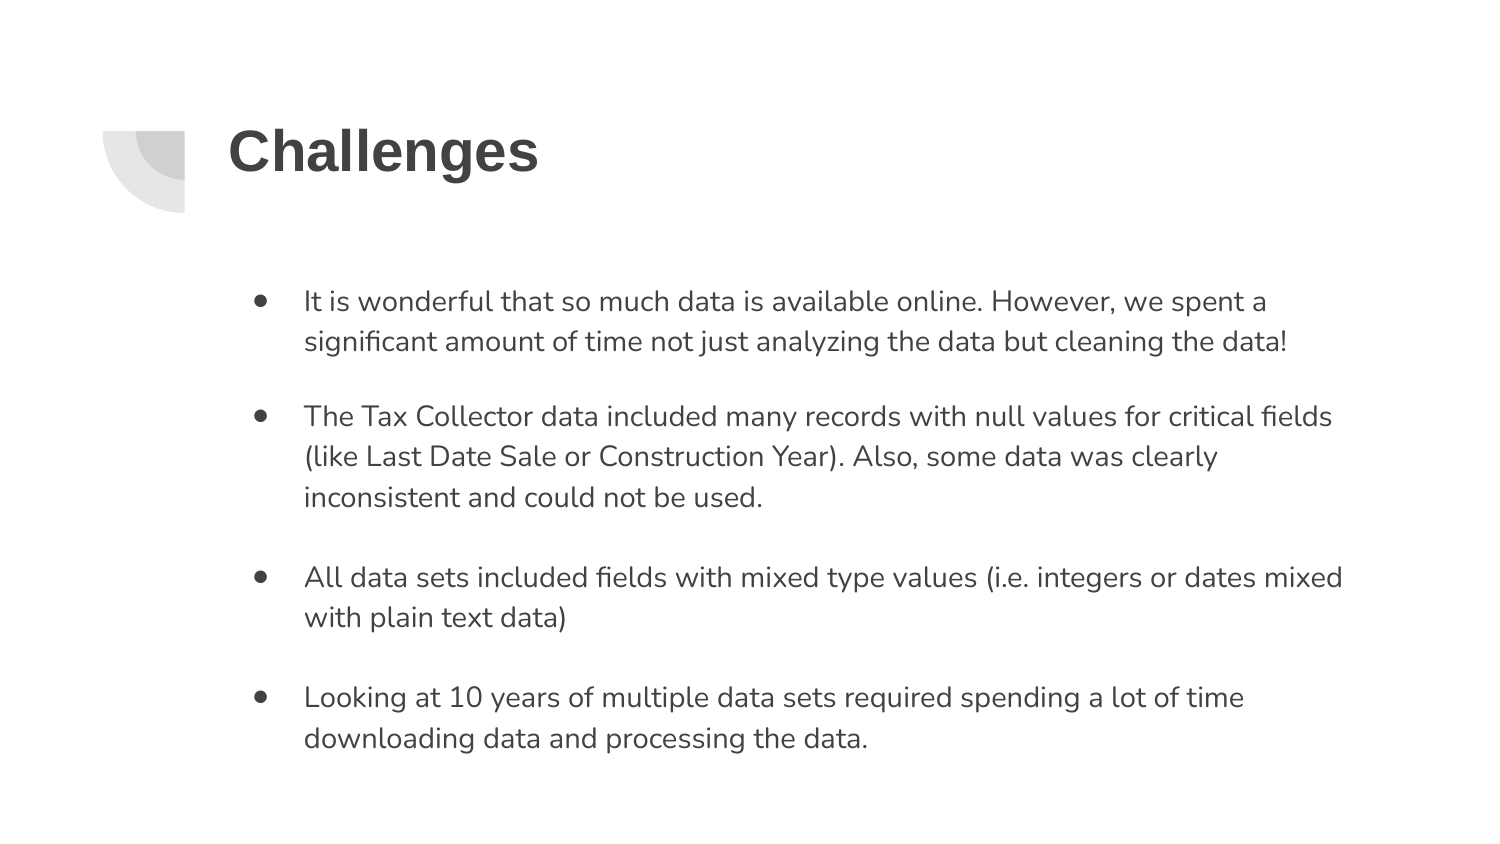

# Challenges
It is wonderful that so much data is available online. However, we spent a significant amount of time not just analyzing the data but cleaning the data!
The Tax Collector data included many records with null values for critical fields (like Last Date Sale or Construction Year). Also, some data was clearly inconsistent and could not be used.
All data sets included fields with mixed type values (i.e. integers or dates mixed with plain text data)
Looking at 10 years of multiple data sets required spending a lot of time downloading data and processing the data.